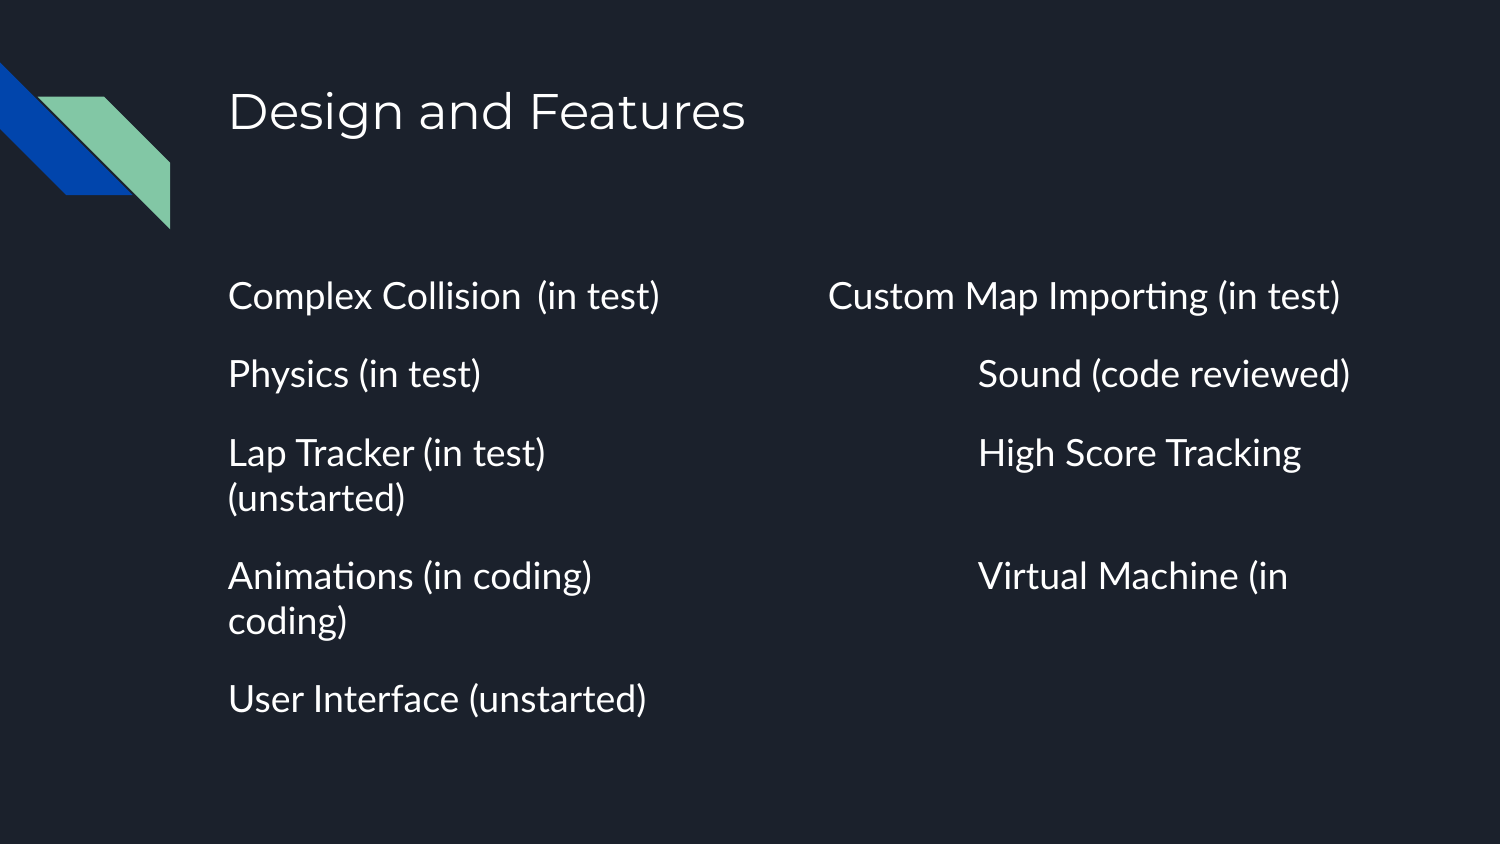

# Design and Features
Complex Collision	 (in test)		Custom Map Importing (in test)
Physics (in test)				Sound (code reviewed)
Lap Tracker (in test)			High Score Tracking (unstarted)
Animations (in coding)			Virtual Machine (in coding)
User Interface (unstarted)